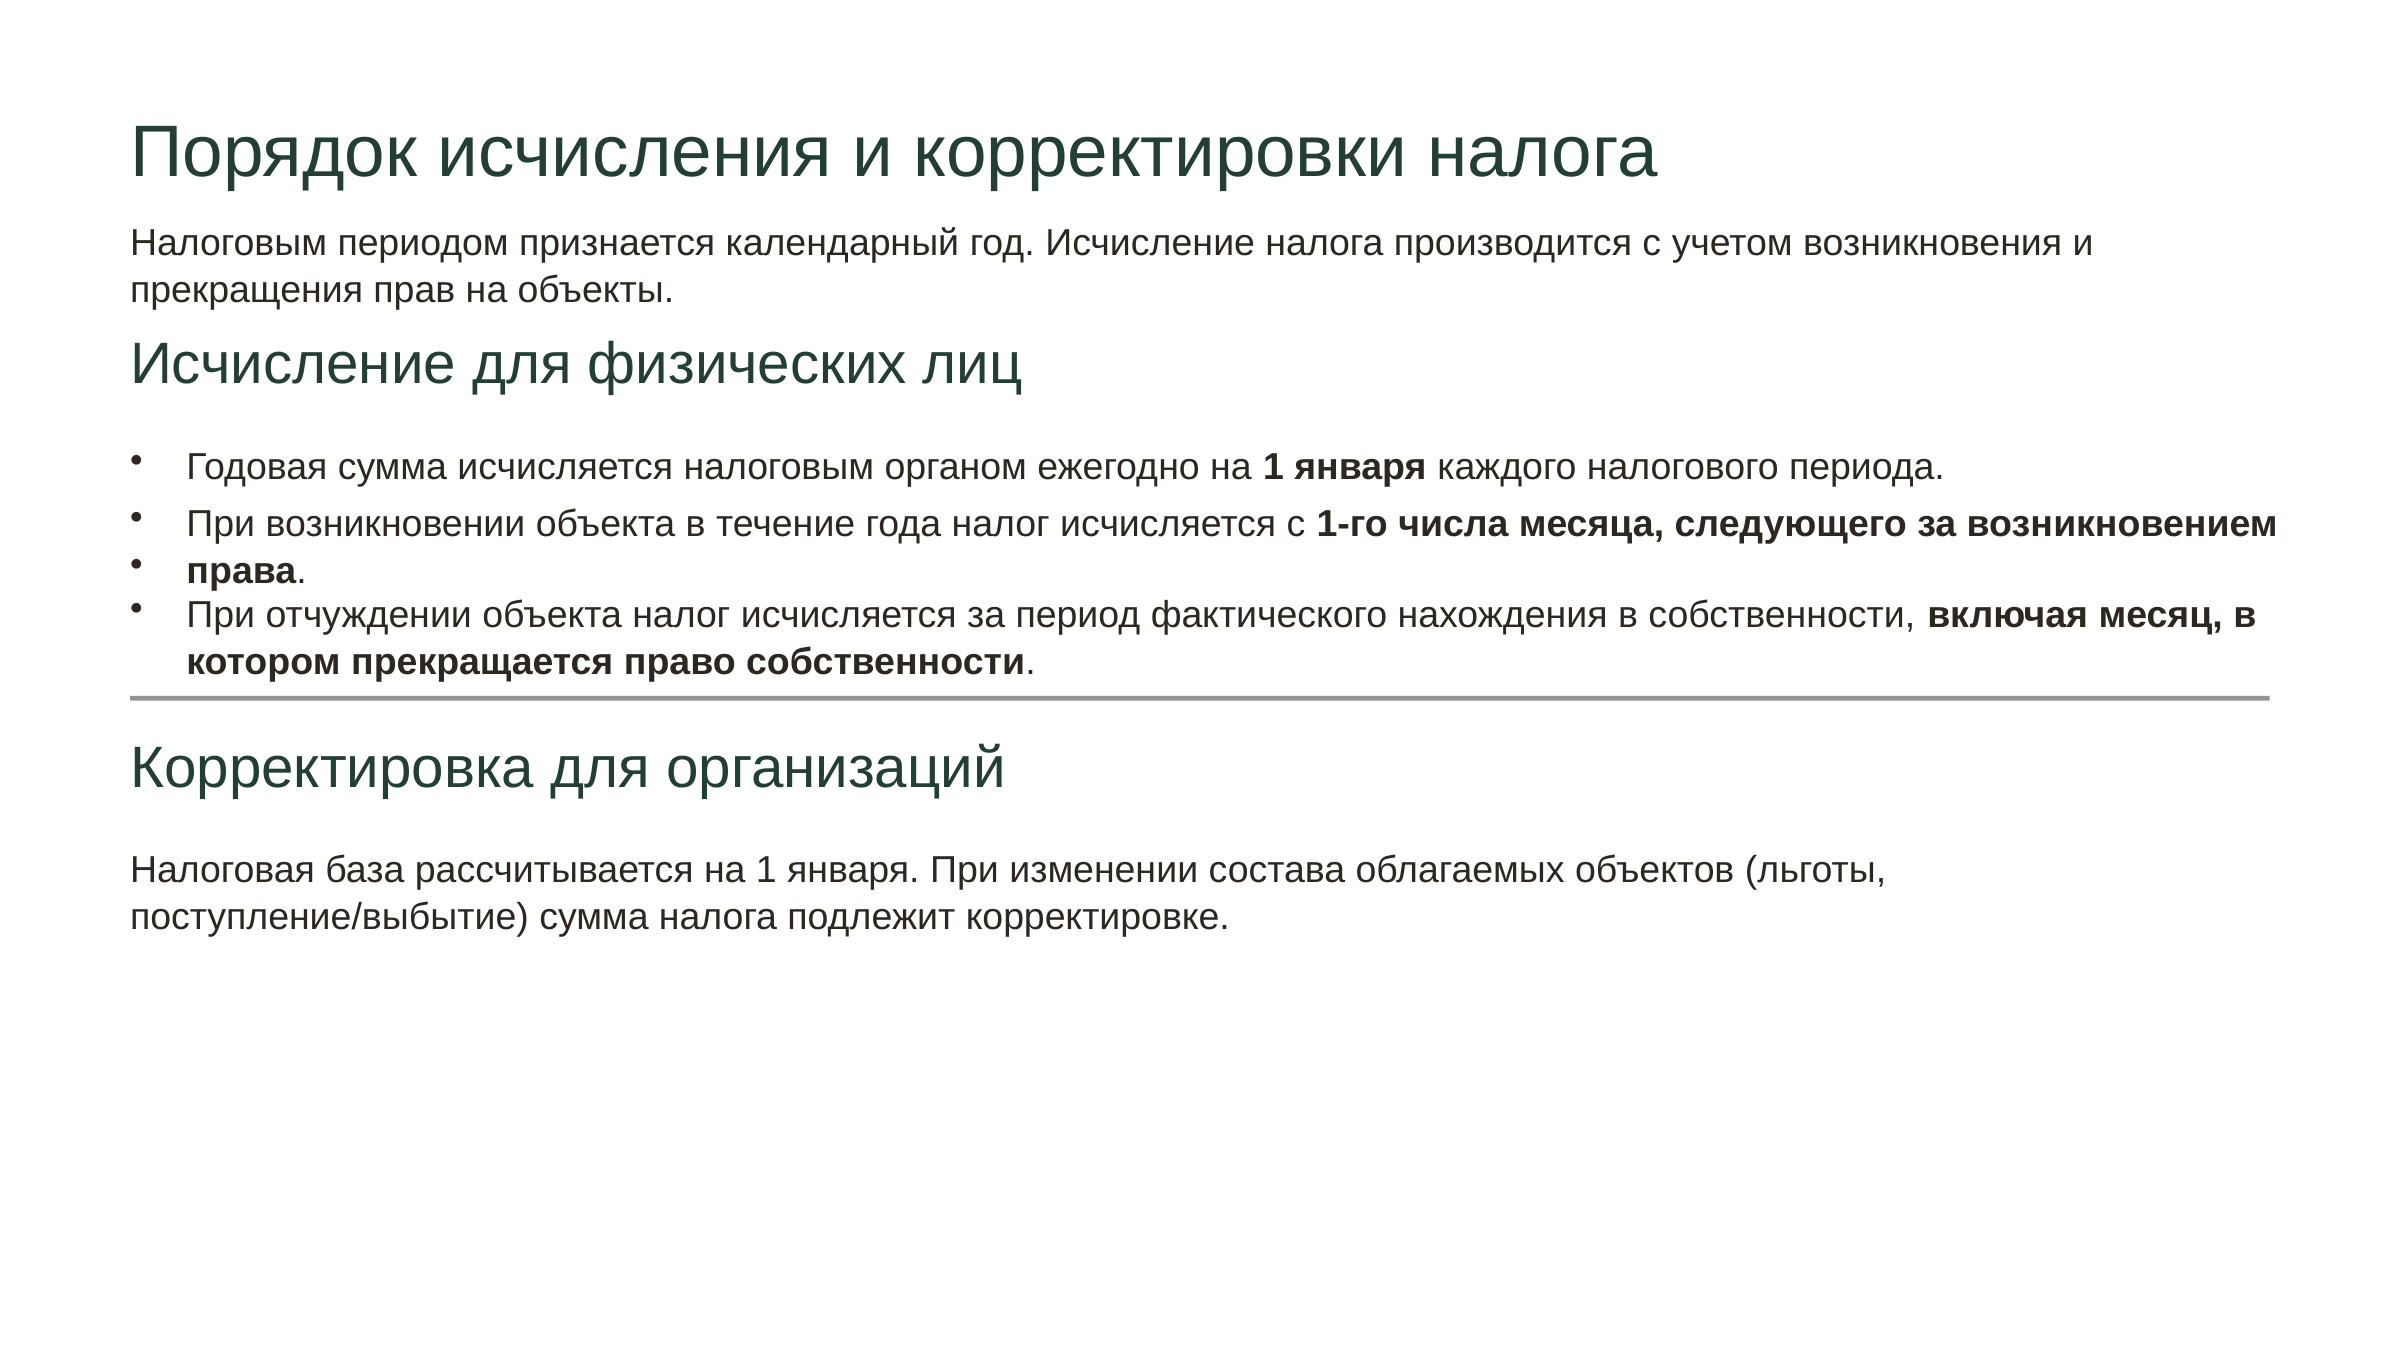

Порядок исчисления и корректировки налога
Налоговым периодом признается календарный год. Исчисление налога производится с учетом возникновения и
прекращения прав на объекты.
Исчисление для физических лиц
Годовая сумма исчисляется налоговым органом ежегодно на 1 января каждого налогового периода.
При возникновении объекта в течение года налог исчисляется с 1-го числа месяца, следующего за возникновением
права.
При отчуждении объекта налог исчисляется за период фактического нахождения в собственности, включая месяц, в котором прекращается право собственности.

Корректировка для организаций
Налоговая база рассчитывается на 1 января. При изменении состава облагаемых объектов (льготы, поступление/выбытие) сумма налога подлежит корректировке.